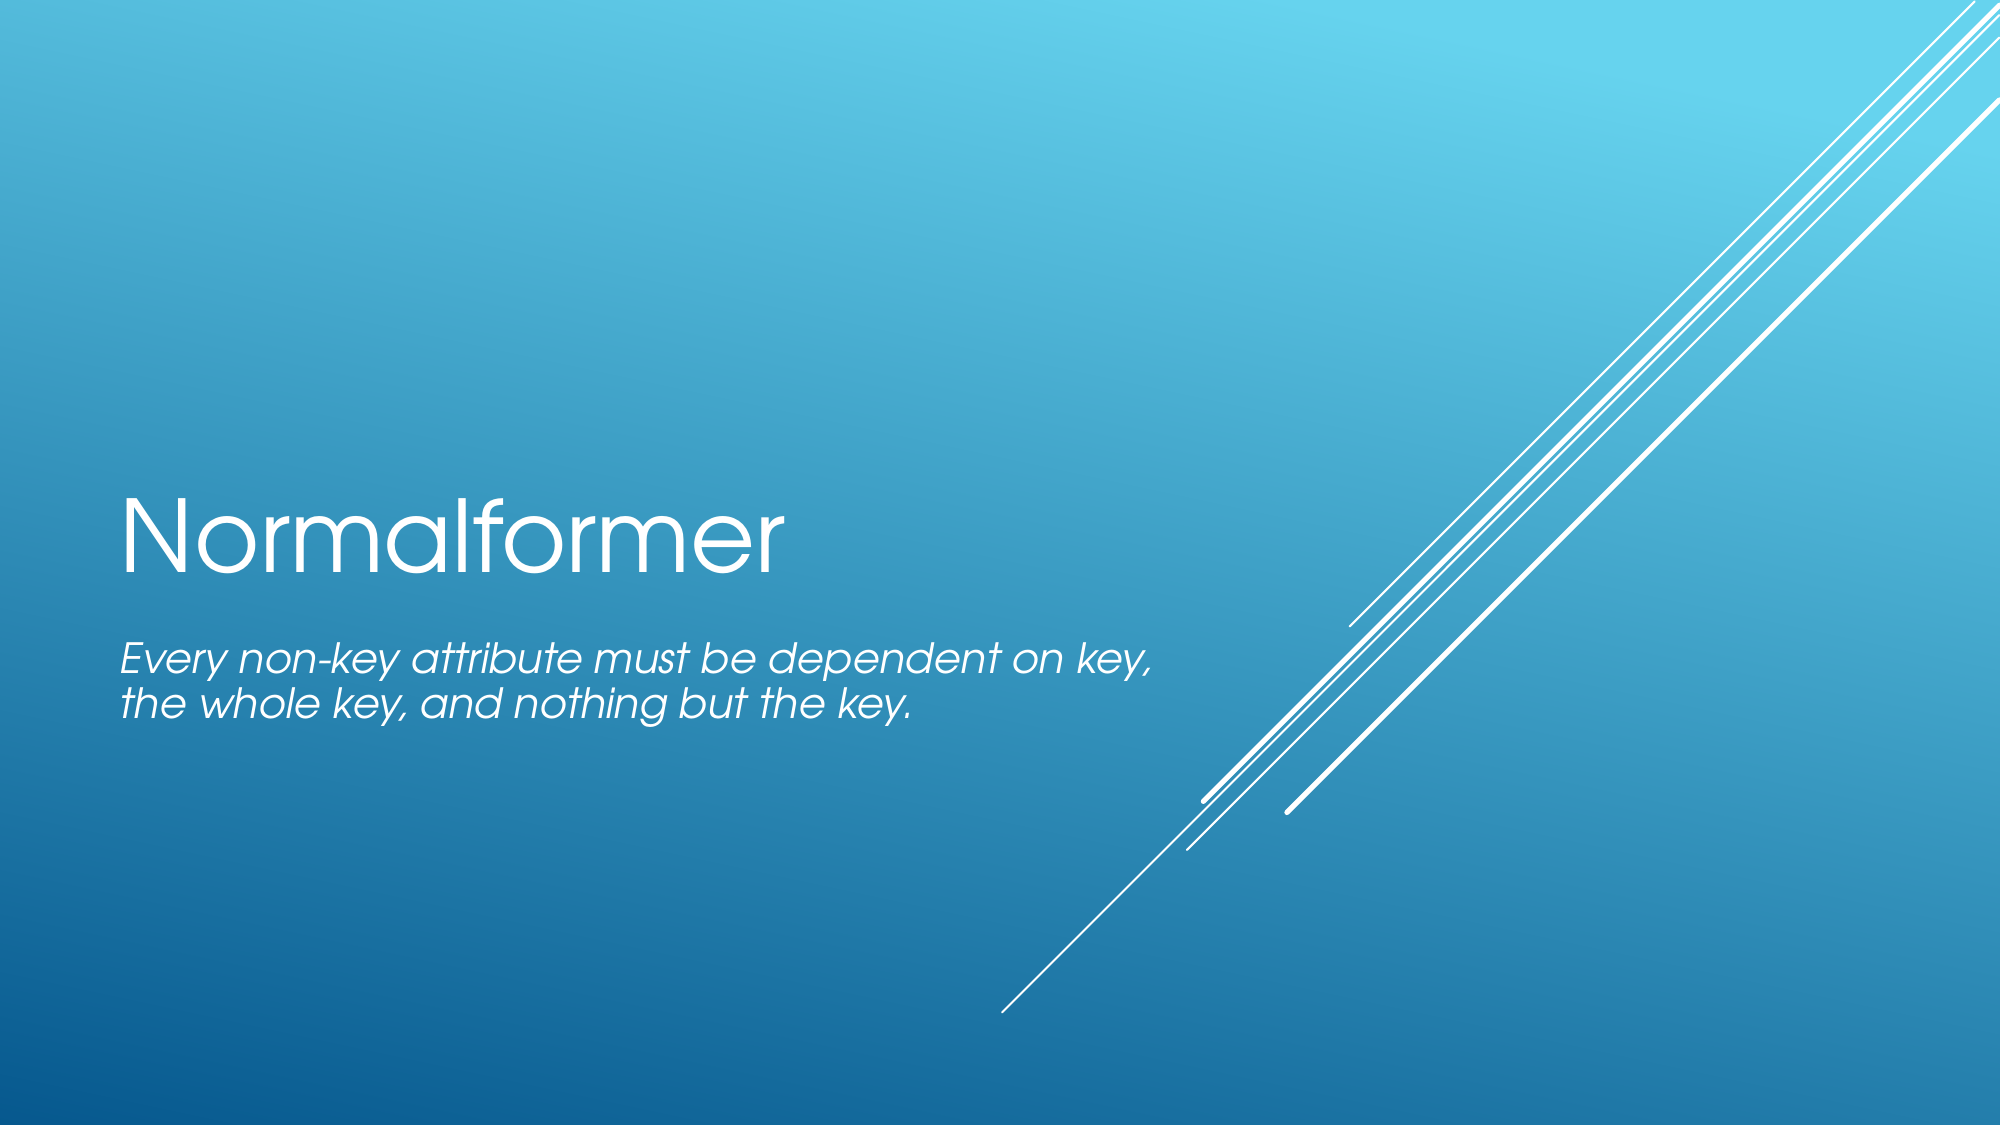

# Normalformer
Every non-key attribute must be dependent on key, the whole key, and nothing but the key.